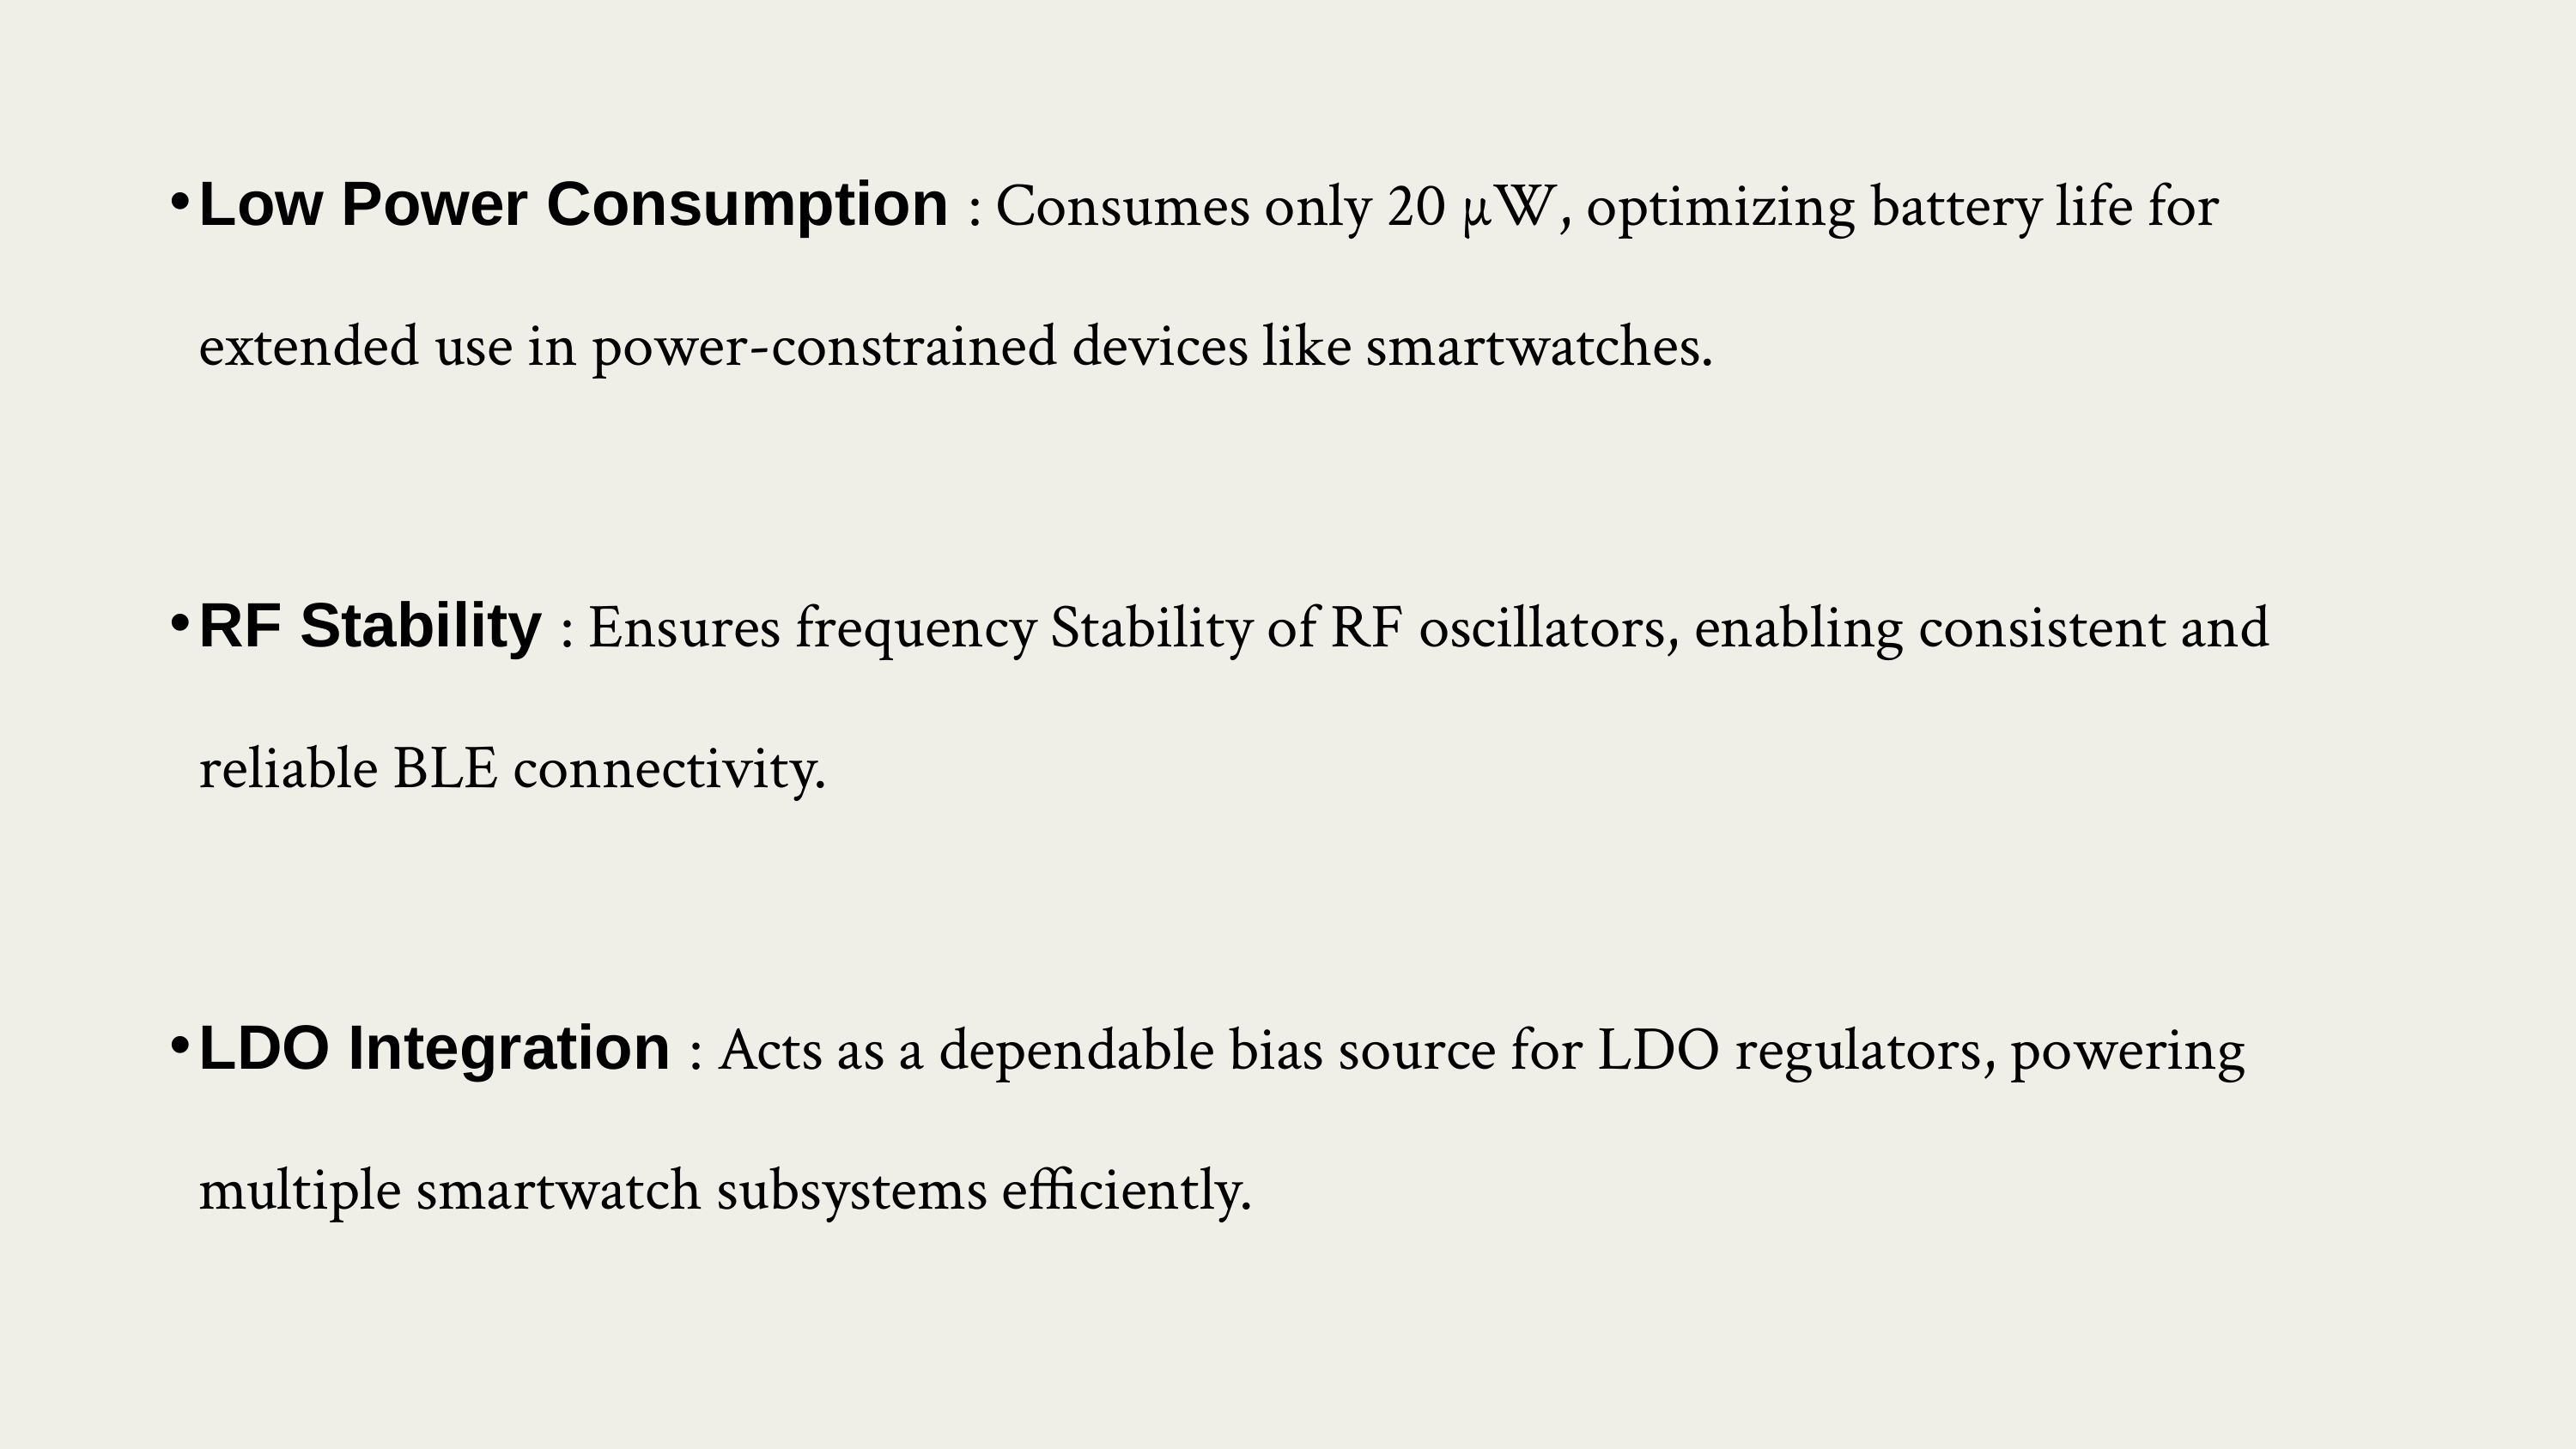

Low Power Consumption : Consumes only 20 µW, optimizing battery life for extended use in power-constrained devices like smartwatches.

RF Stability : Ensures frequency Stability of RF oscillators, enabling consistent and reliable BLE connectivity.

LDO Integration : Acts as a dependable bias source for LDO regulators, powering multiple smartwatch subsystems efficiently.